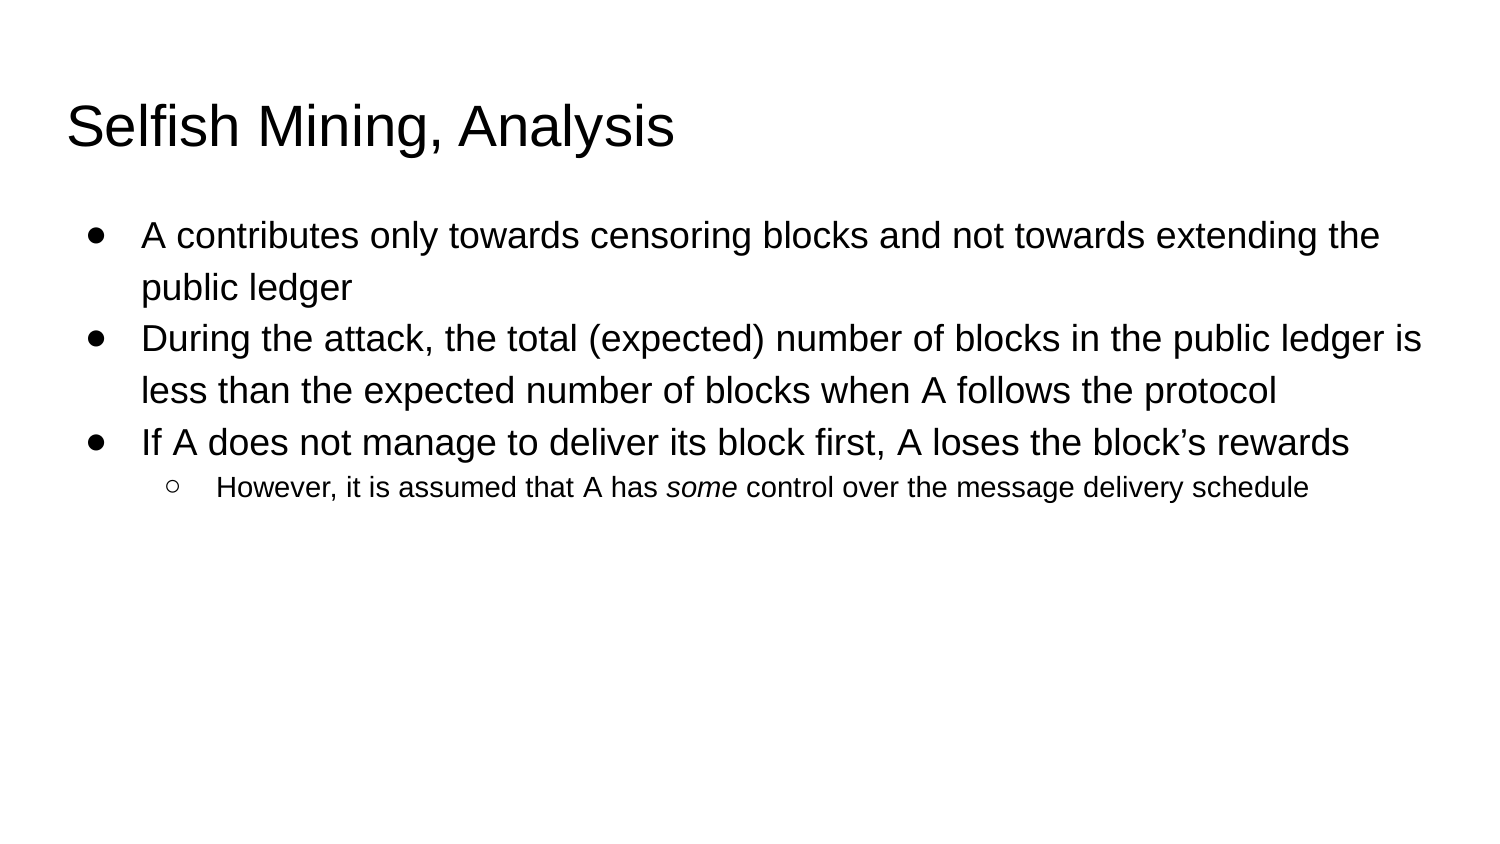

# Selfish Mining, Analysis
A contributes only towards censoring blocks and not towards extending the public ledger
During the attack, the total (expected) number of blocks in the public ledger is less than the expected number of blocks when A follows the protocol
If A does not manage to deliver its block first, A loses the block’s rewards
However, it is assumed that A has some control over the message delivery schedule